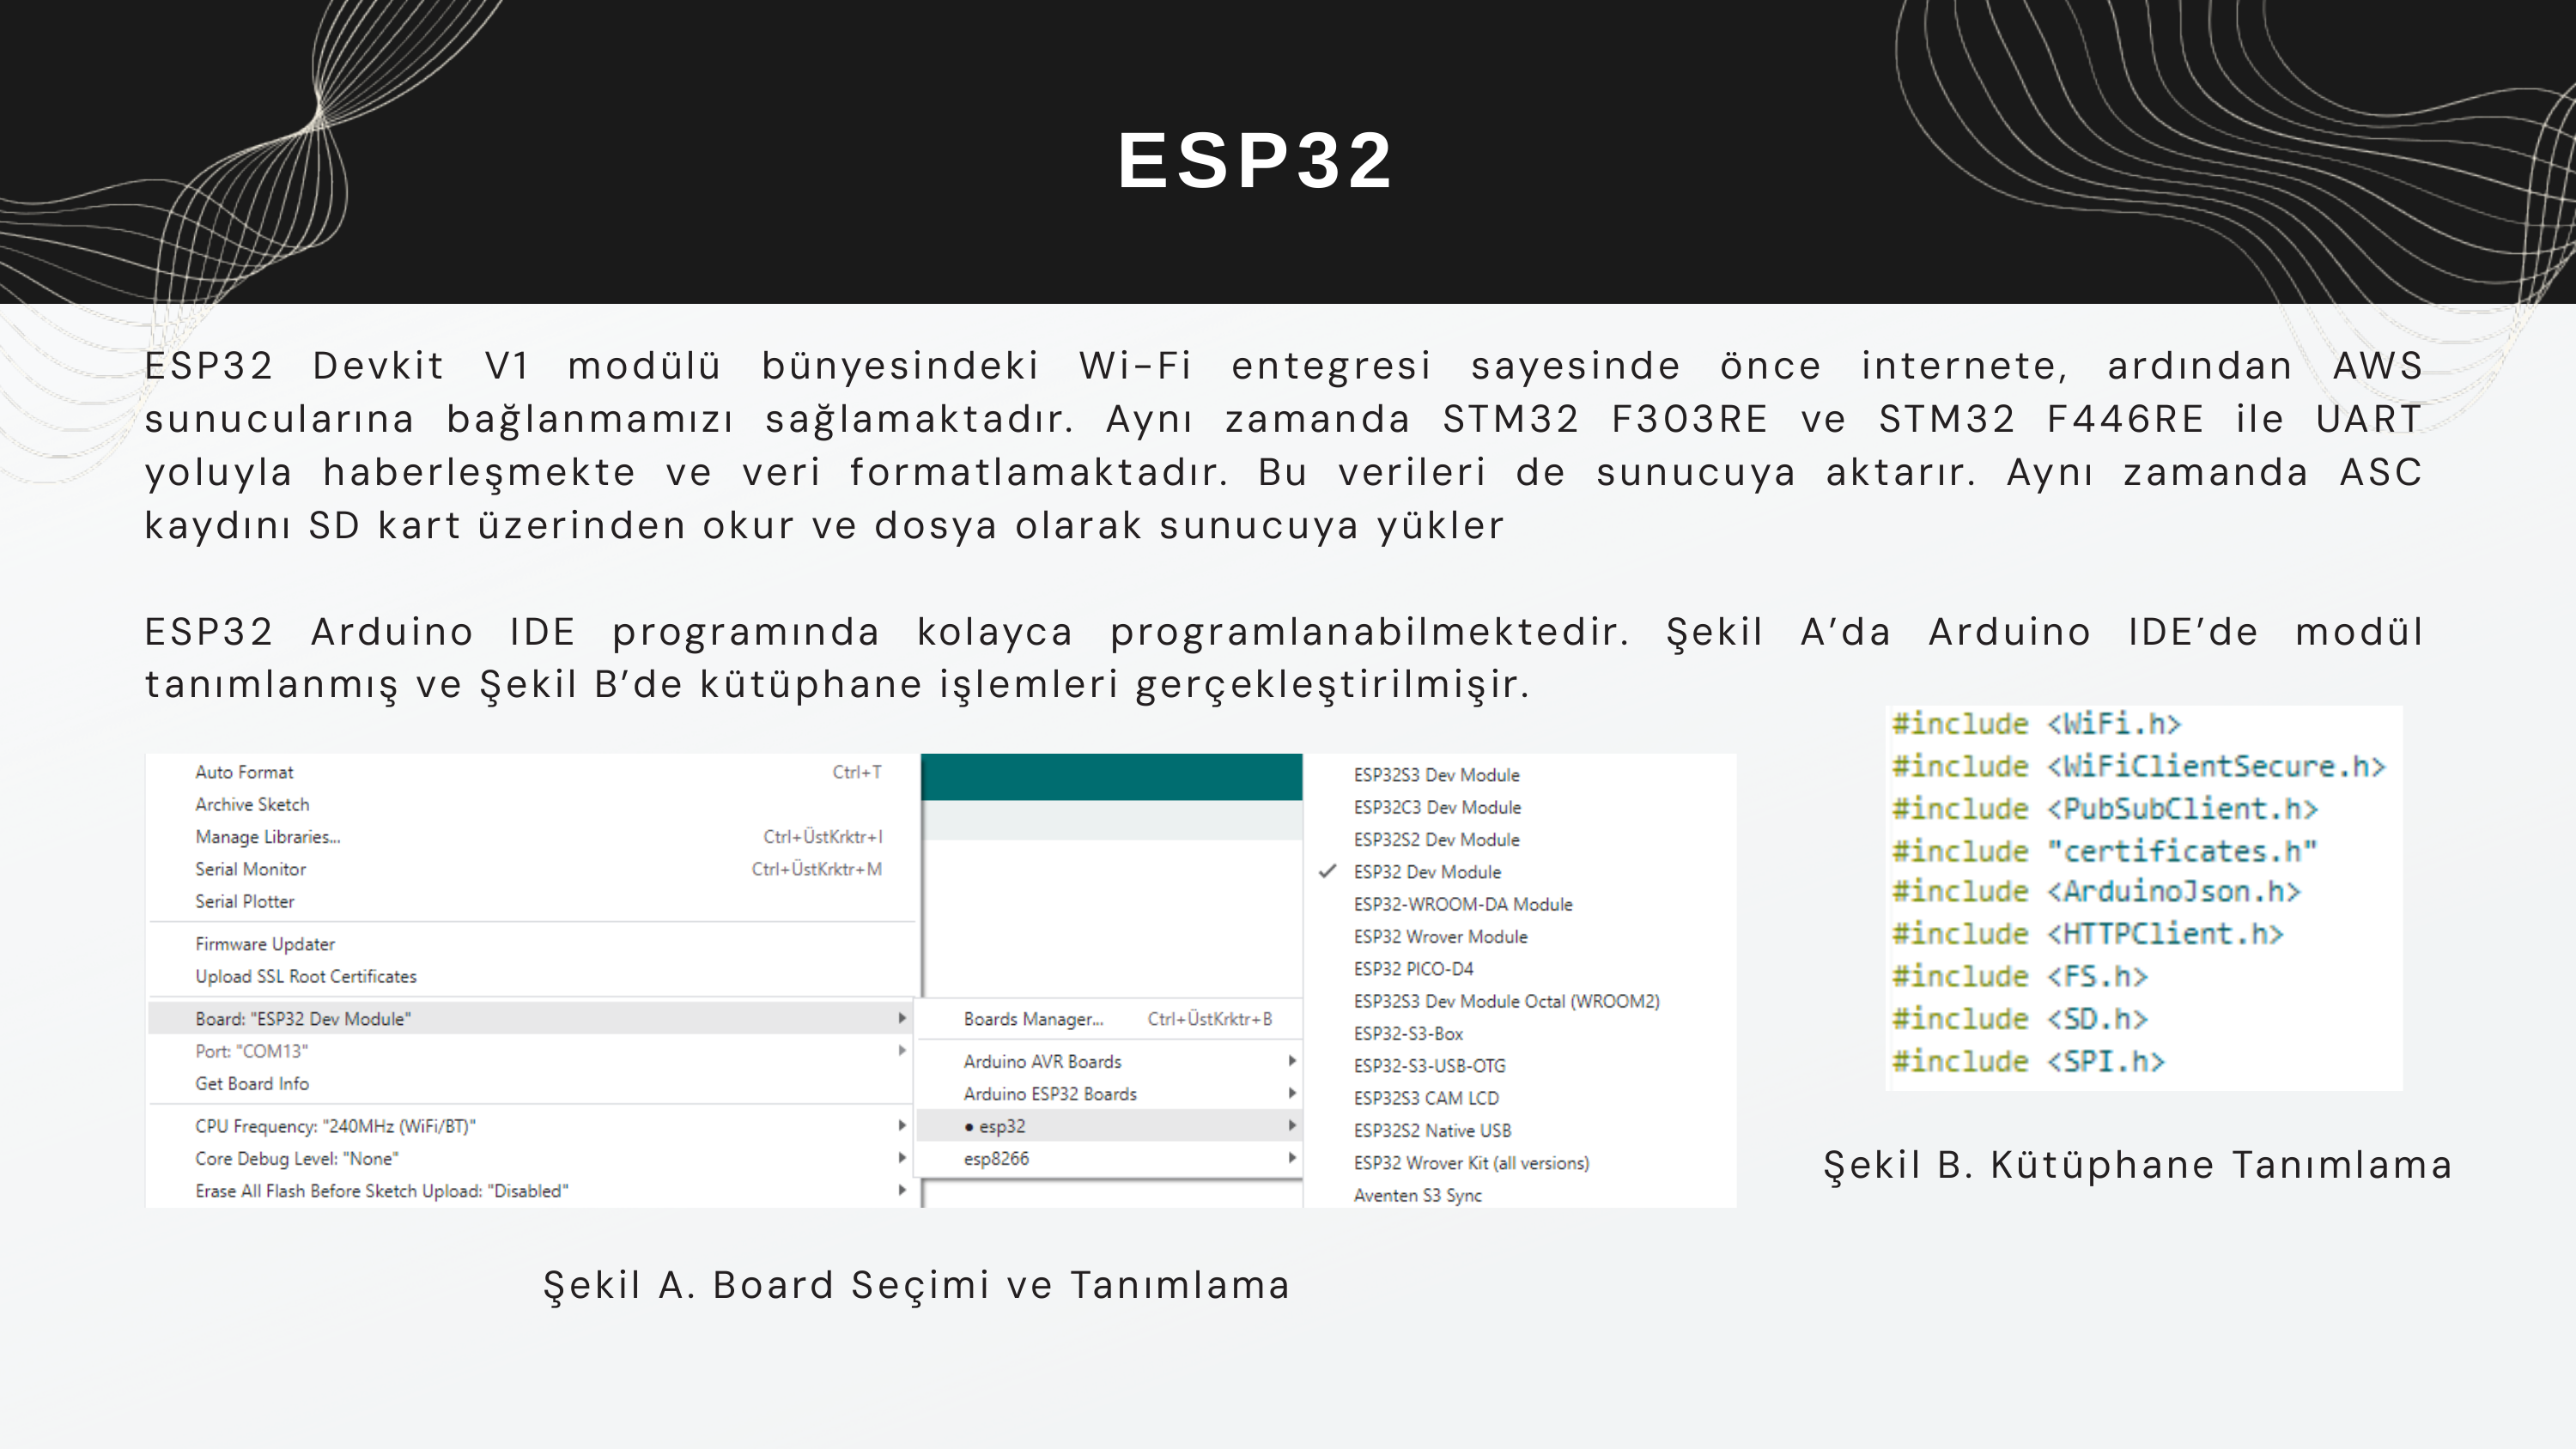

ESP32
ESP32 Devkit V1 modülü bünyesindeki Wi-Fi entegresi sayesinde önce internete, ardından AWS sunucularına bağlanmamızı sağlamaktadır. Aynı zamanda STM32 F303RE ve STM32 F446RE ile UART yoluyla haberleşmekte ve veri formatlamaktadır. Bu verileri de sunucuya aktarır. Aynı zamanda ASC kaydını SD kart üzerinden okur ve dosya olarak sunucuya yükler

ESP32 Arduino IDE programında kolayca programlanabilmektedir. Şekil A’da Arduino IDE’de modül tanımlanmış ve Şekil B’de kütüphane işlemleri gerçekleştirilmişir.

Şekil B. Kütüphane Tanımlama
Şekil A. Board Seçimi ve Tanımlama